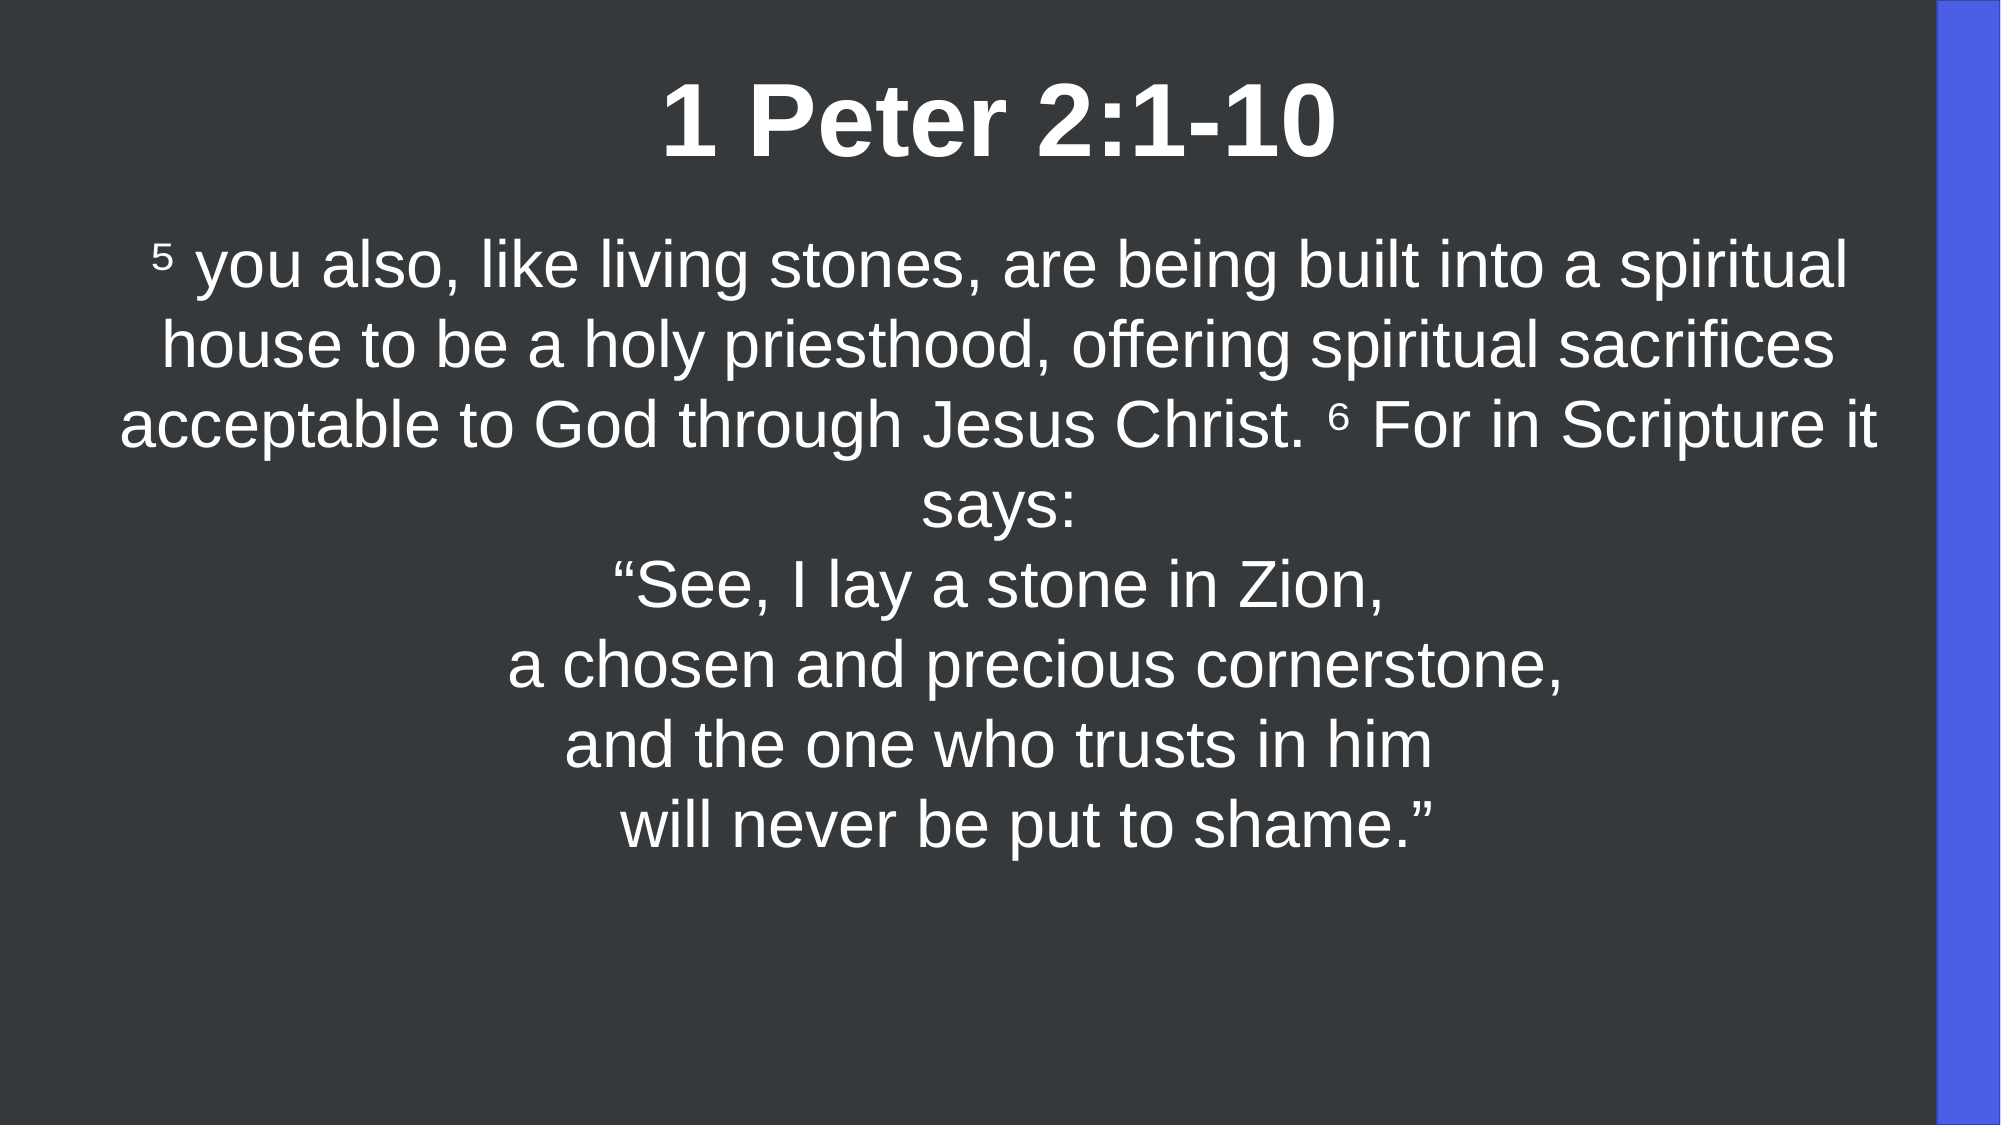

1 Peter 2:1-10
⁵ you also, like living stones, are being built into a spiritual house to be a holy priesthood, offering spiritual sacrifices acceptable to God through Jesus Christ. ⁶ For in Scripture it says:
“See, I lay a stone in Zion,
    a chosen and precious cornerstone,
and the one who trusts in him
    will never be put to shame.”